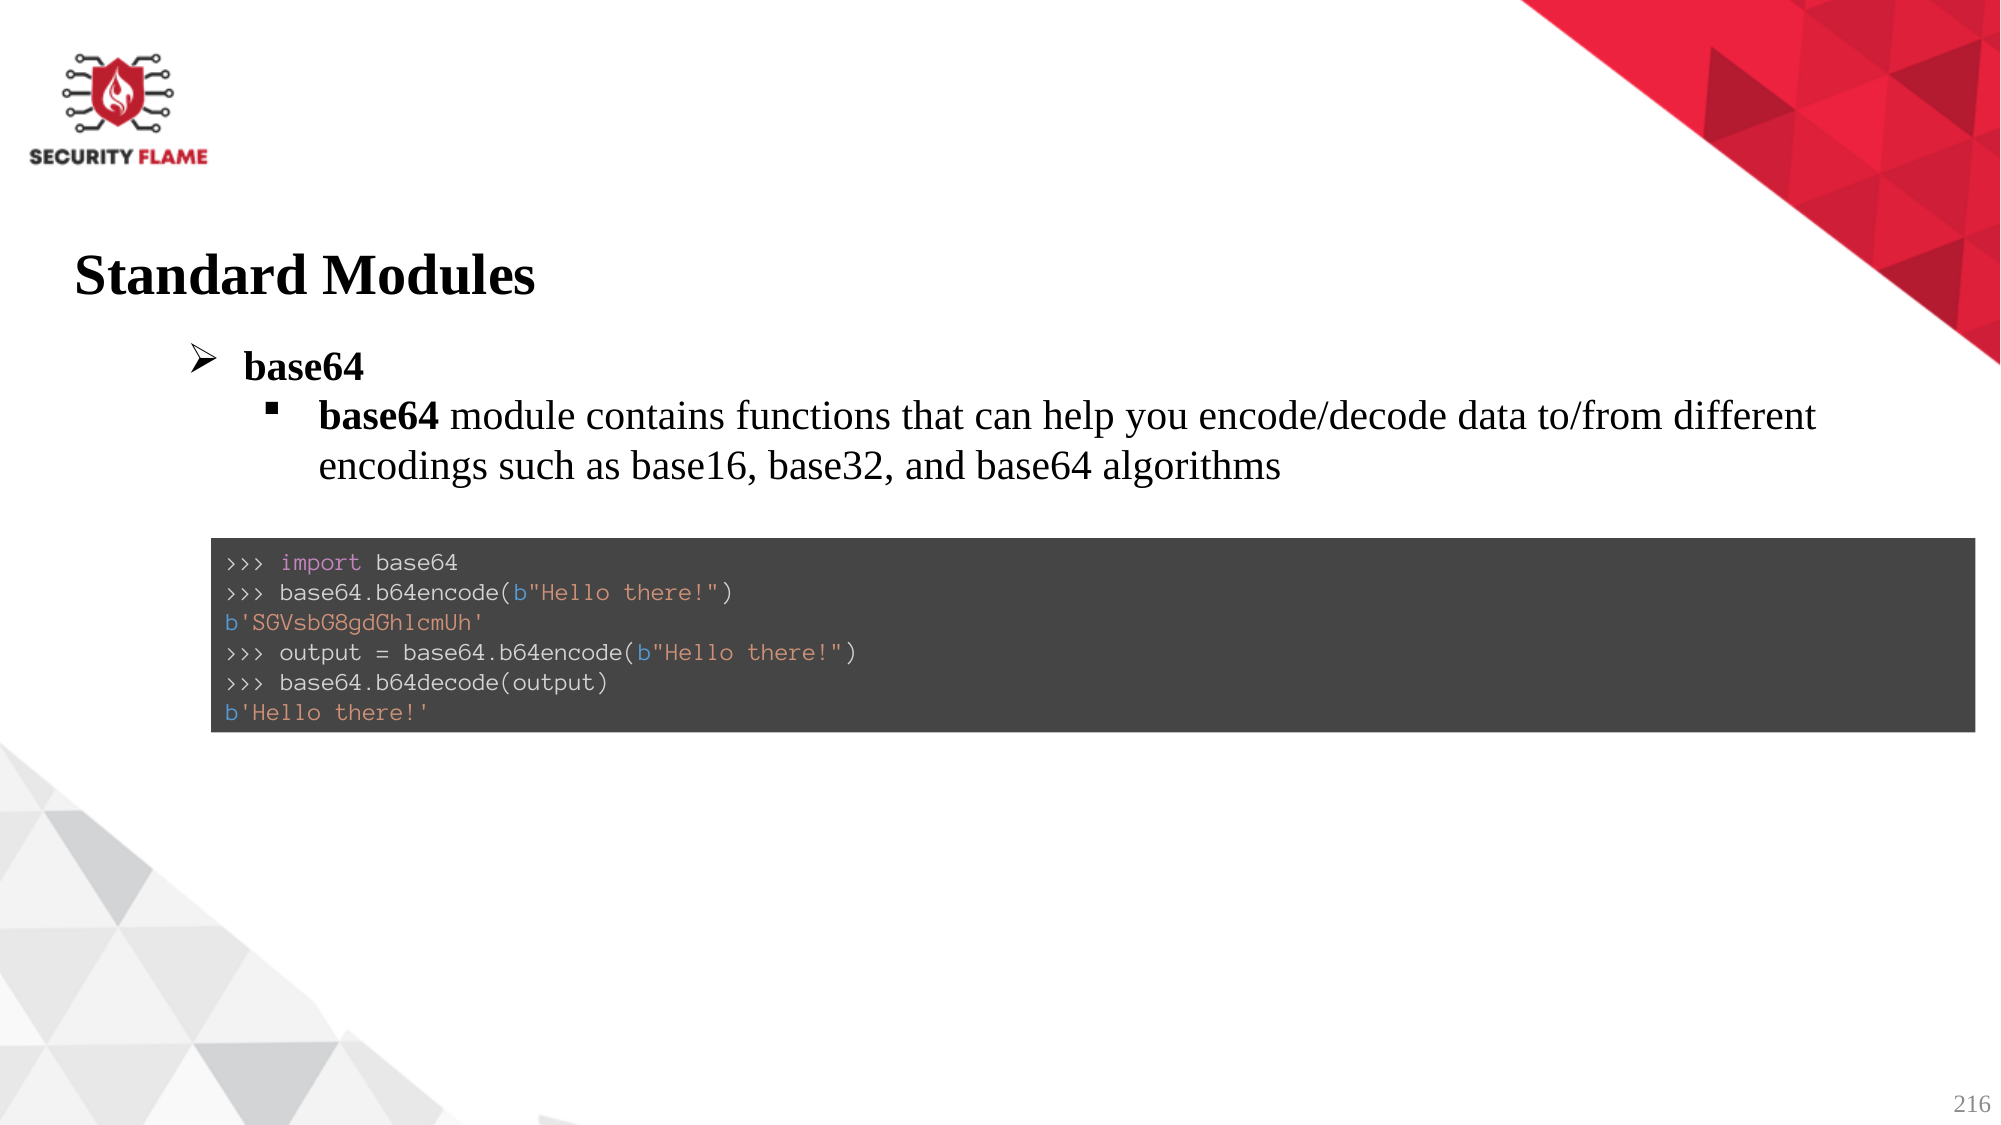

Standard Modules
base64
base64 module contains functions that can help you encode/decode data to/from different encodings such as base16, base32, and base64 algorithms
>>> import base64
>>> base64.b64encode(b"Hello there!")
b'SGVsbG8gdGhlcmUh'
>>> output = base64.b64encode(b"Hello there!")
>>> base64.b64decode(output)
b'Hello there!'
216